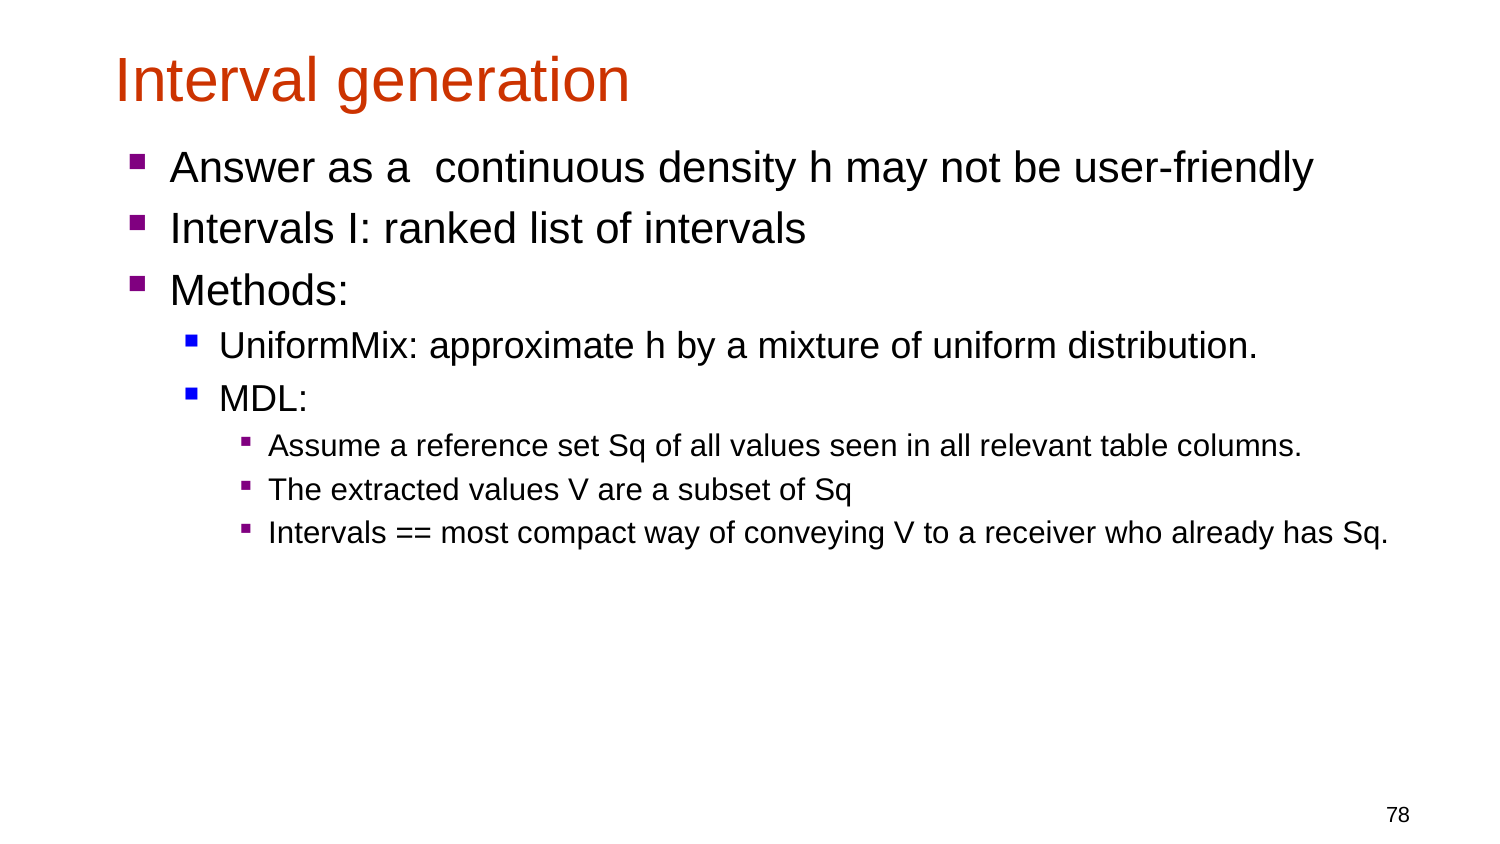

# Interval generation
Answer as a  continuous density h may not be user-friendly
Intervals I: ranked list of intervals
Methods:
UniformMix: approximate h by a mixture of uniform distribution.
MDL:
Assume a reference set Sq of all values seen in all relevant table columns.
The extracted values V are a subset of Sq
Intervals == most compact way of conveying V to a receiver who already has Sq.
78